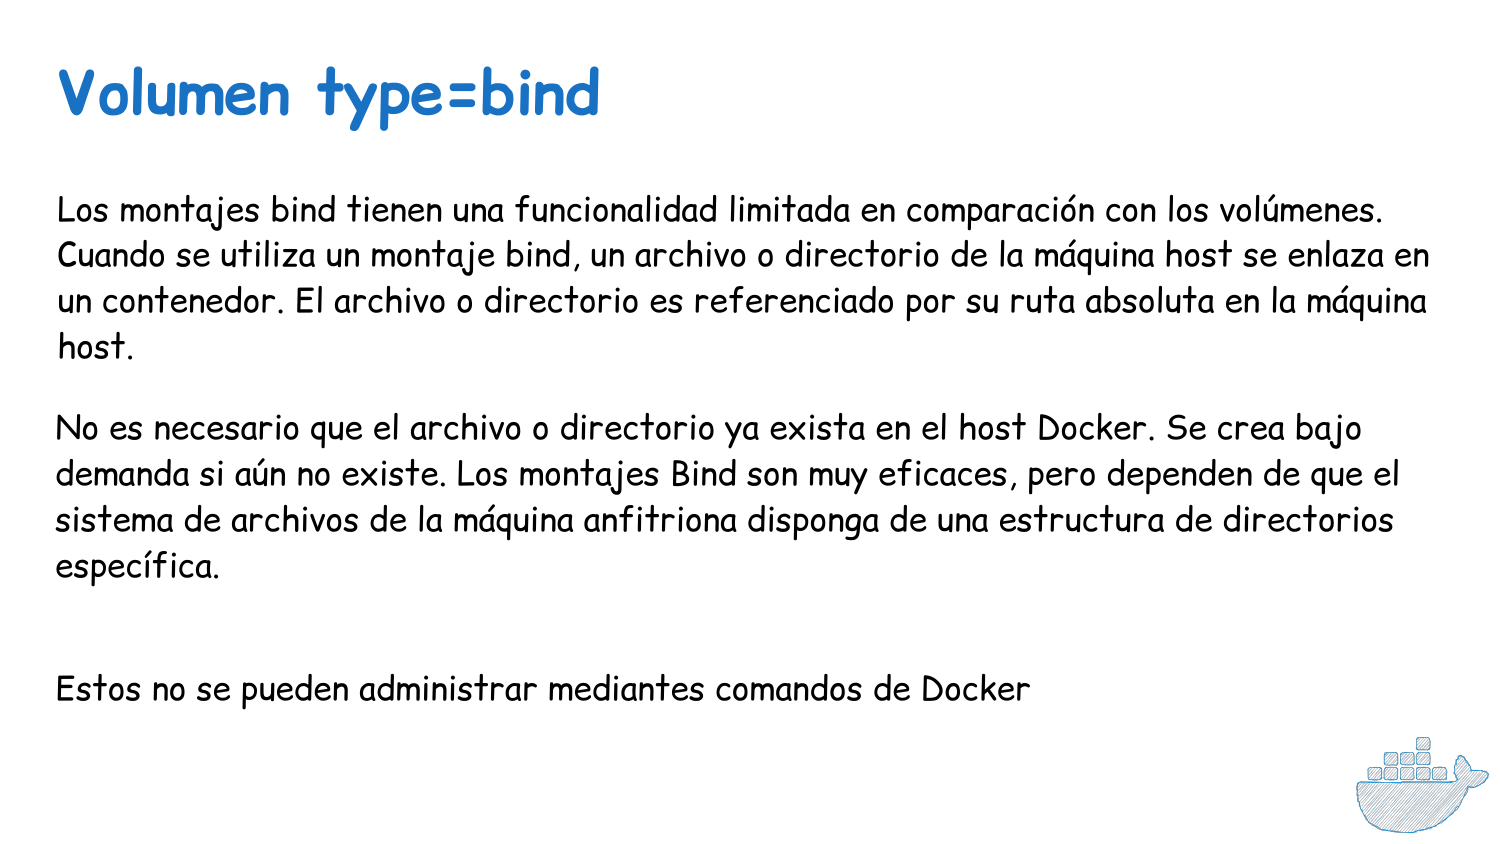

Volumen type=bind
Los montajes bind tienen una funcionalidad limitada en comparación con los volúmenes. Cuando se utiliza un montaje bind, un archivo o directorio de la máquina host se enlaza en un contenedor. El archivo o directorio es referenciado por su ruta absoluta en la máquina host.
No es necesario que el archivo o directorio ya exista en el host Docker. Se crea bajo demanda si aún no existe. Los montajes Bind son muy eficaces, pero dependen de que el sistema de archivos de la máquina anfitriona disponga de una estructura de directorios específica.
Estos no se pueden administrar mediantes comandos de Docker